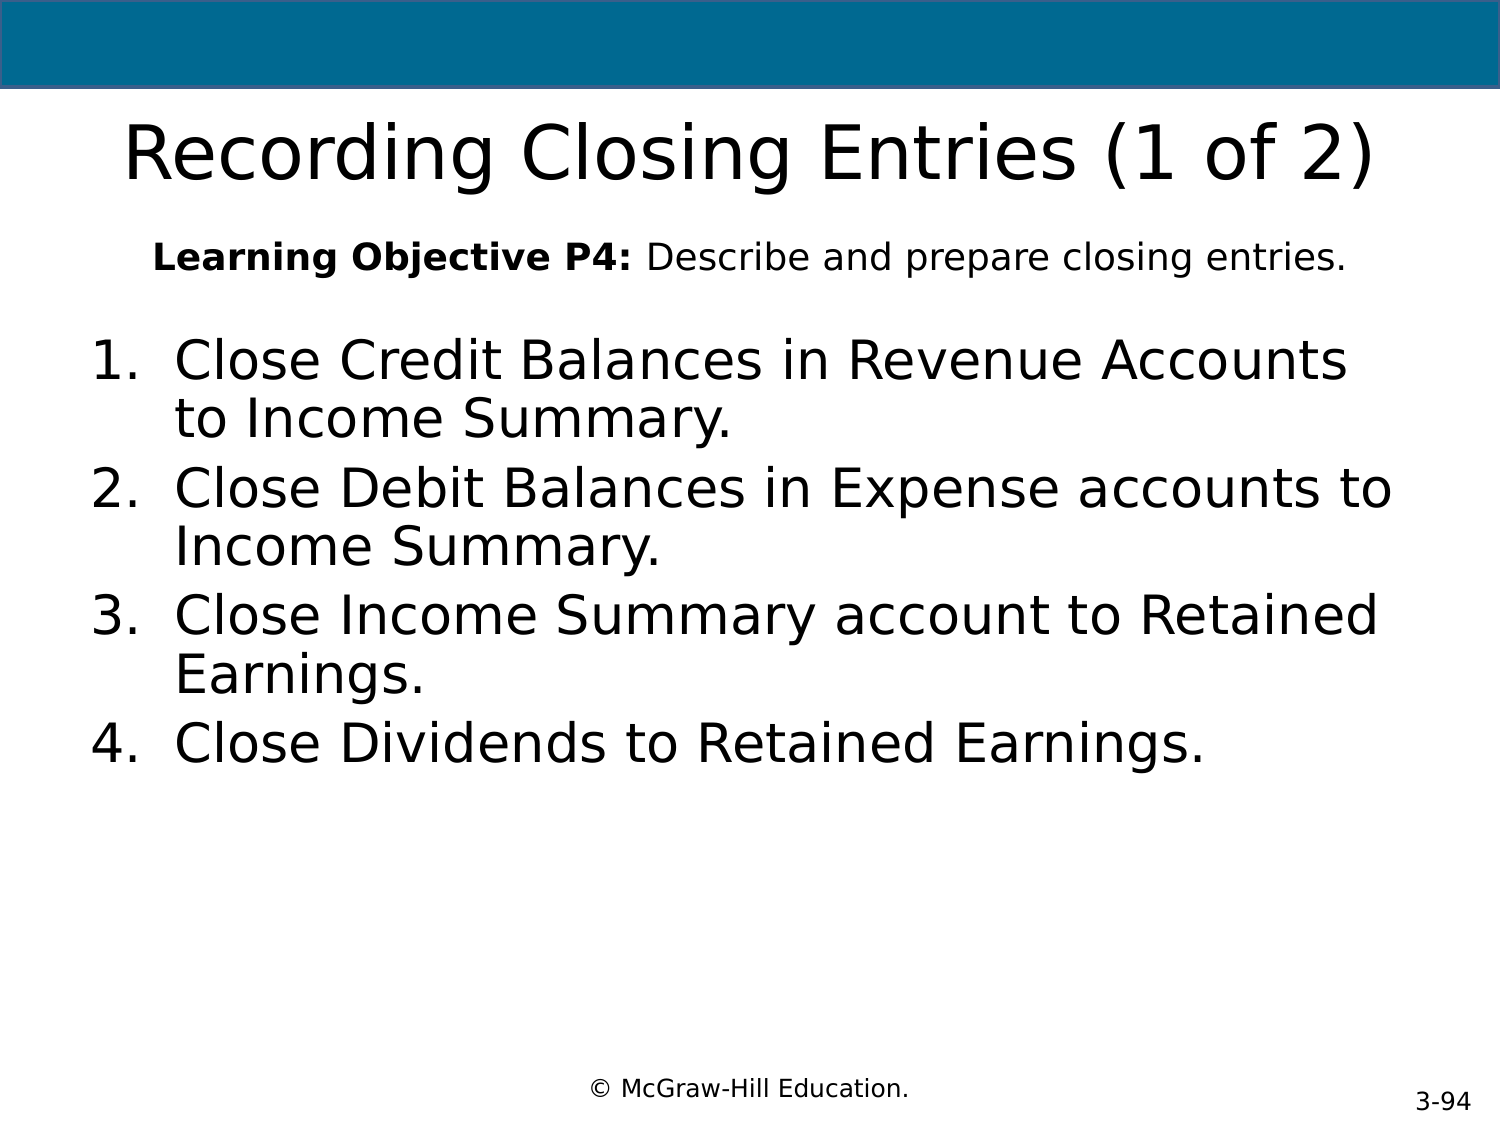

# Recording Closing Entries (1 of 2)
Learning Objective P4: Describe and prepare closing entries.
Close Credit Balances in Revenue Accounts to Income Summary.
Close Debit Balances in Expense accounts to Income Summary.
Close Income Summary account to Retained Earnings.
Close Dividends to Retained Earnings.